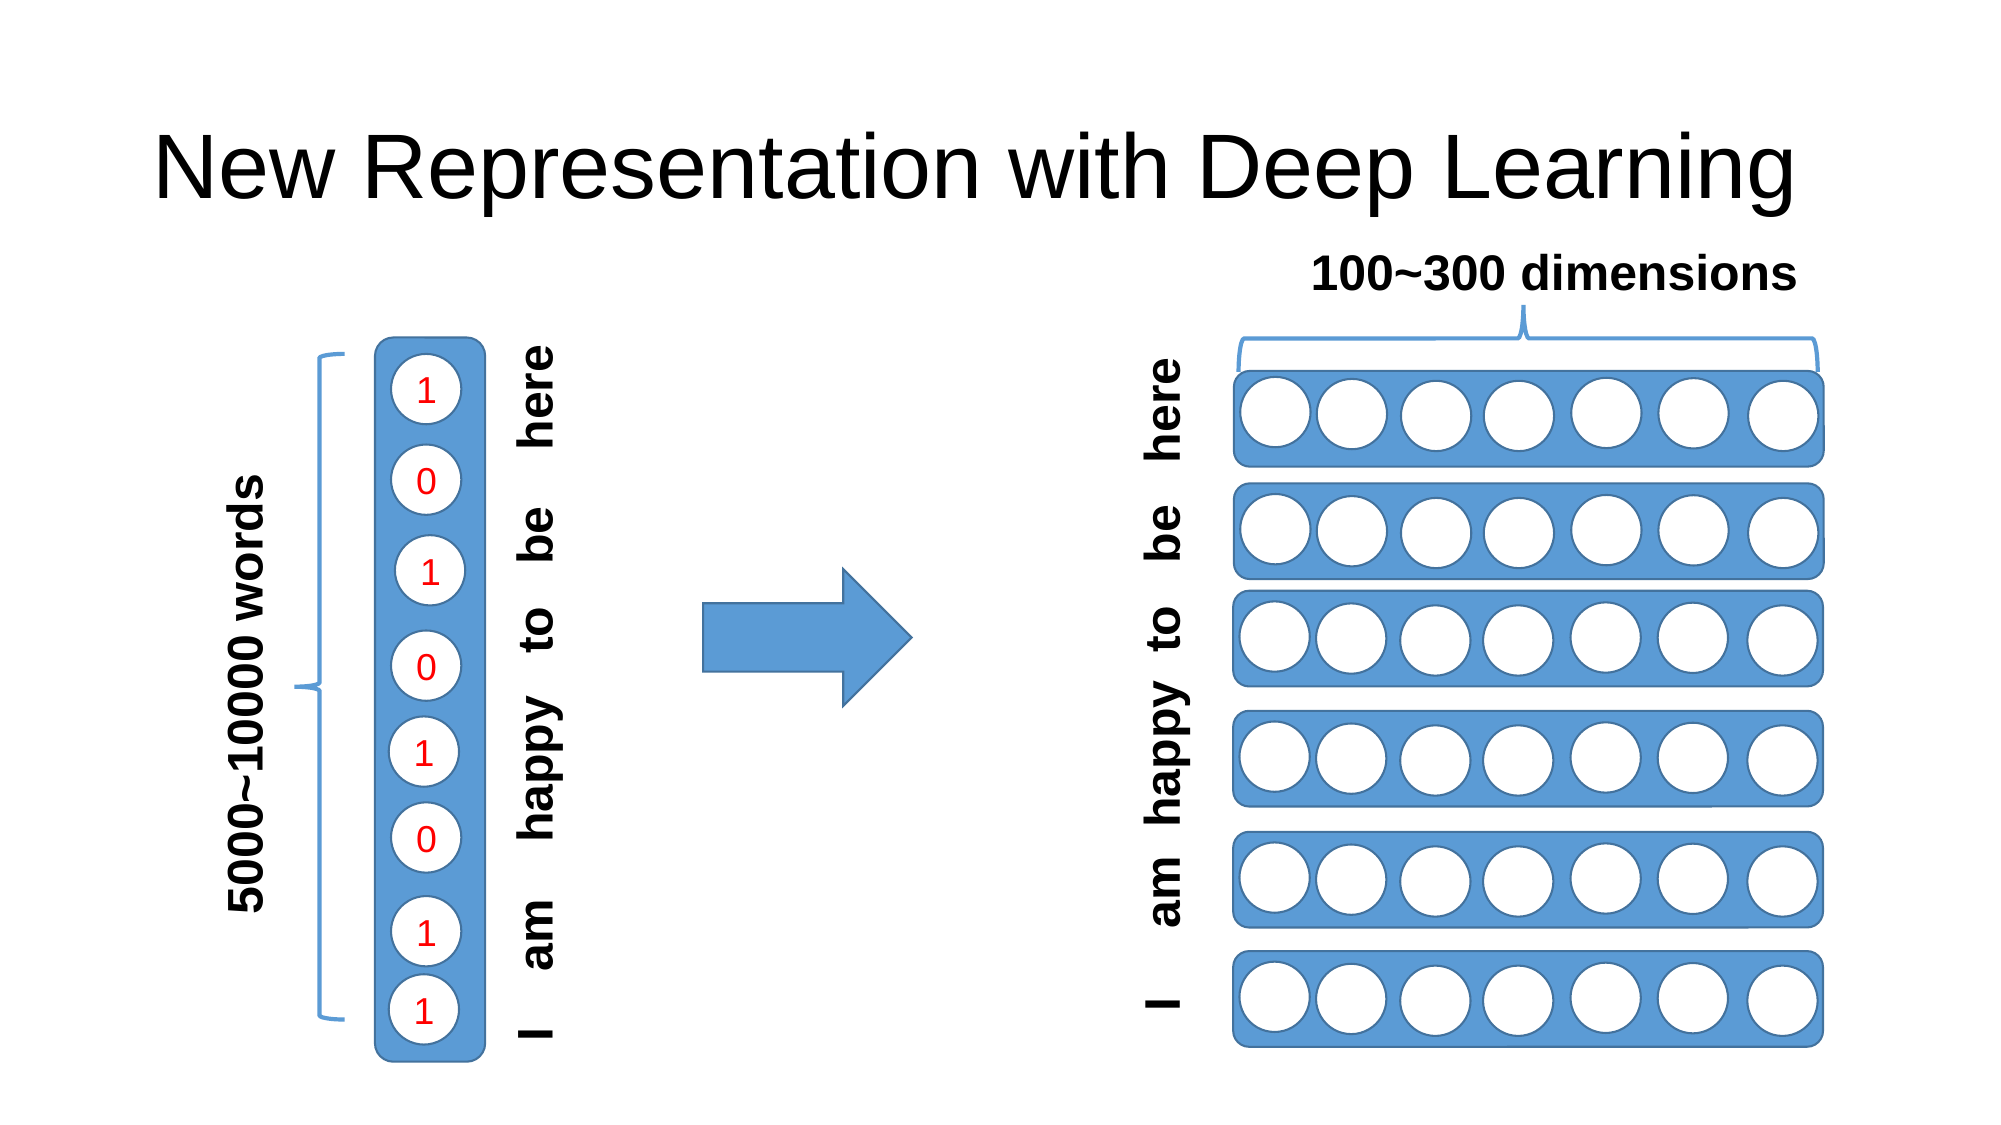

# New Representation with Deep Learning
100~300 dimensions

1

0

1

0
I     am  happy  to   be   here
I    am    happy   to   be    here
5000~10000 words

1

0

1

1